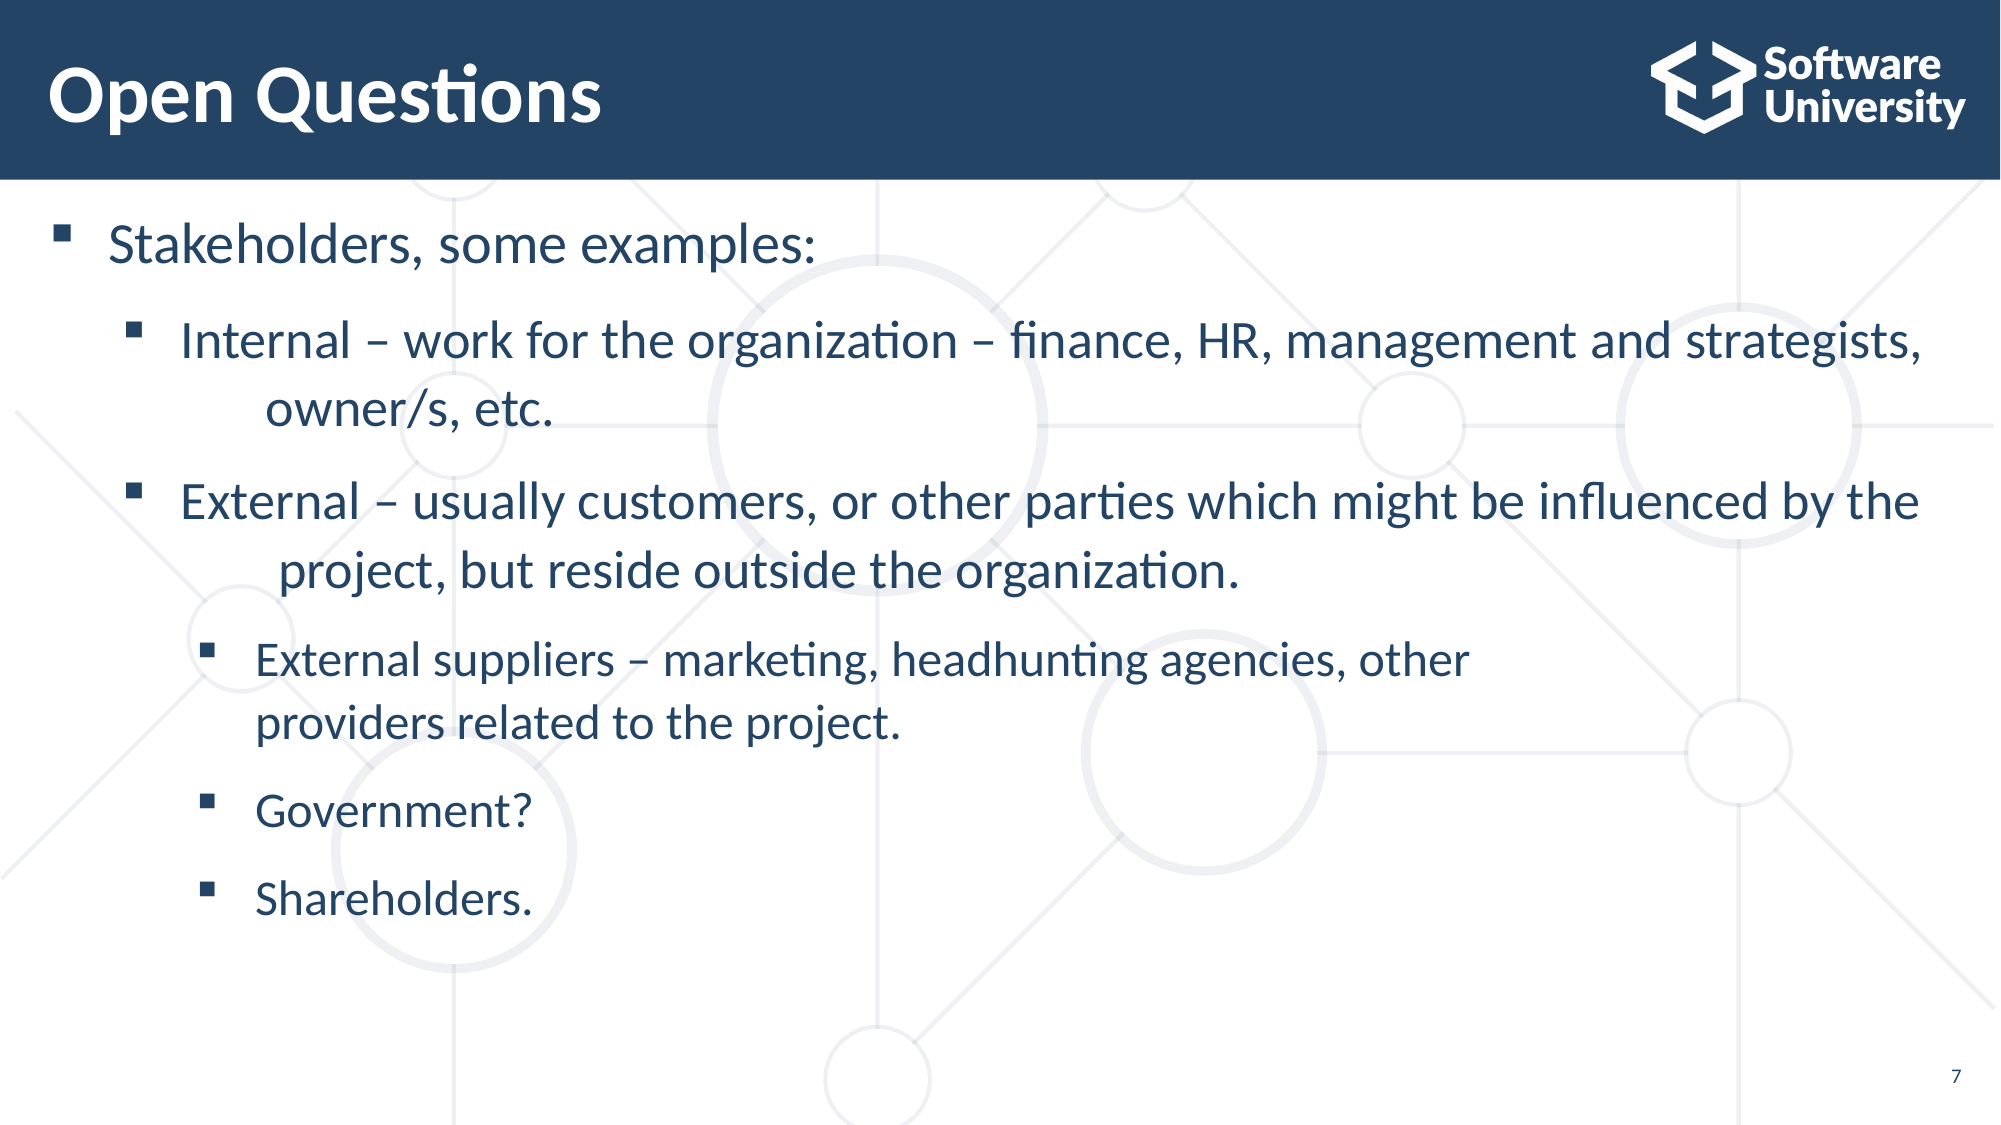

# Open Questions
Stakeholders, some examples:
Internal – work for the organization – finance, HR, management and strategists,          owner/s, etc.
External – usually customers, or other parties which might be influenced by the           project, but reside outside the organization.
External suppliers – marketing, headhunting agencies, other                                     providers related to the project.
Government?
Shareholders.
7